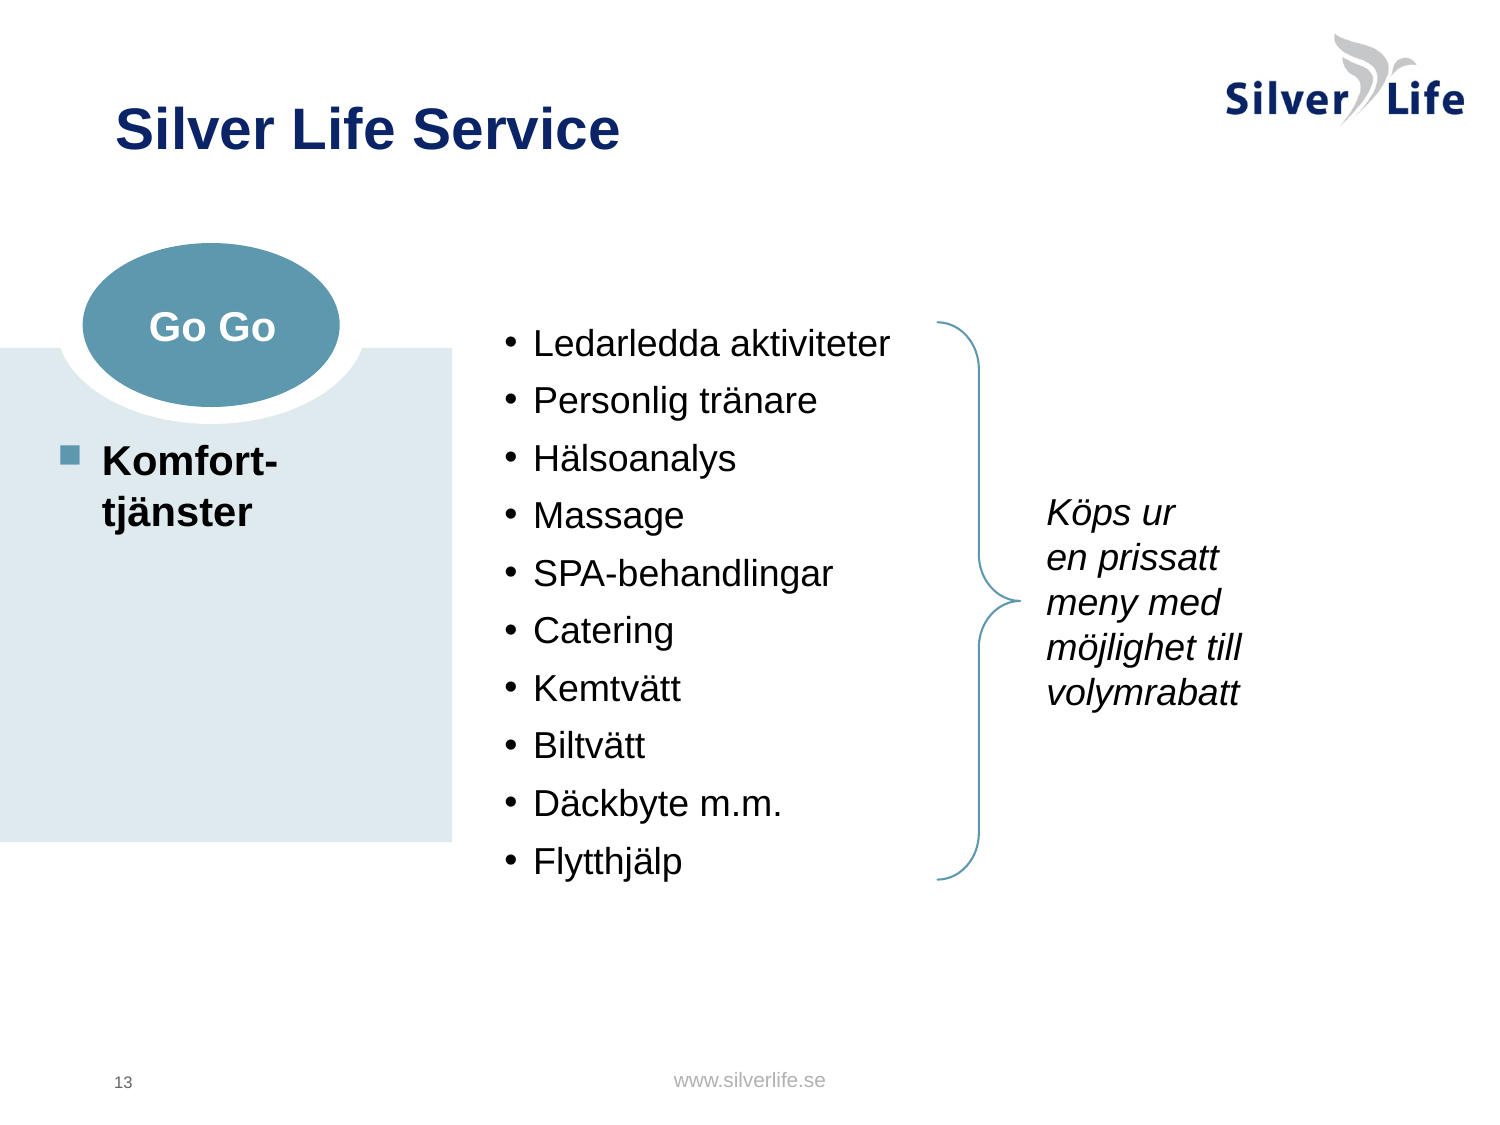

# Silver Life Service

Go Go
Ledarledda aktiviteter
Personlig tränare
Hälsoanalys
Massage
SPA-behandlingar
Catering
Kemtvätt
Biltvätt
Däckbyte m.m.
Flytthjälp

Komfort-tjänster
Köps ur
en prissatt meny med möjlighet till volymrabatt
www.silverlife.se
13